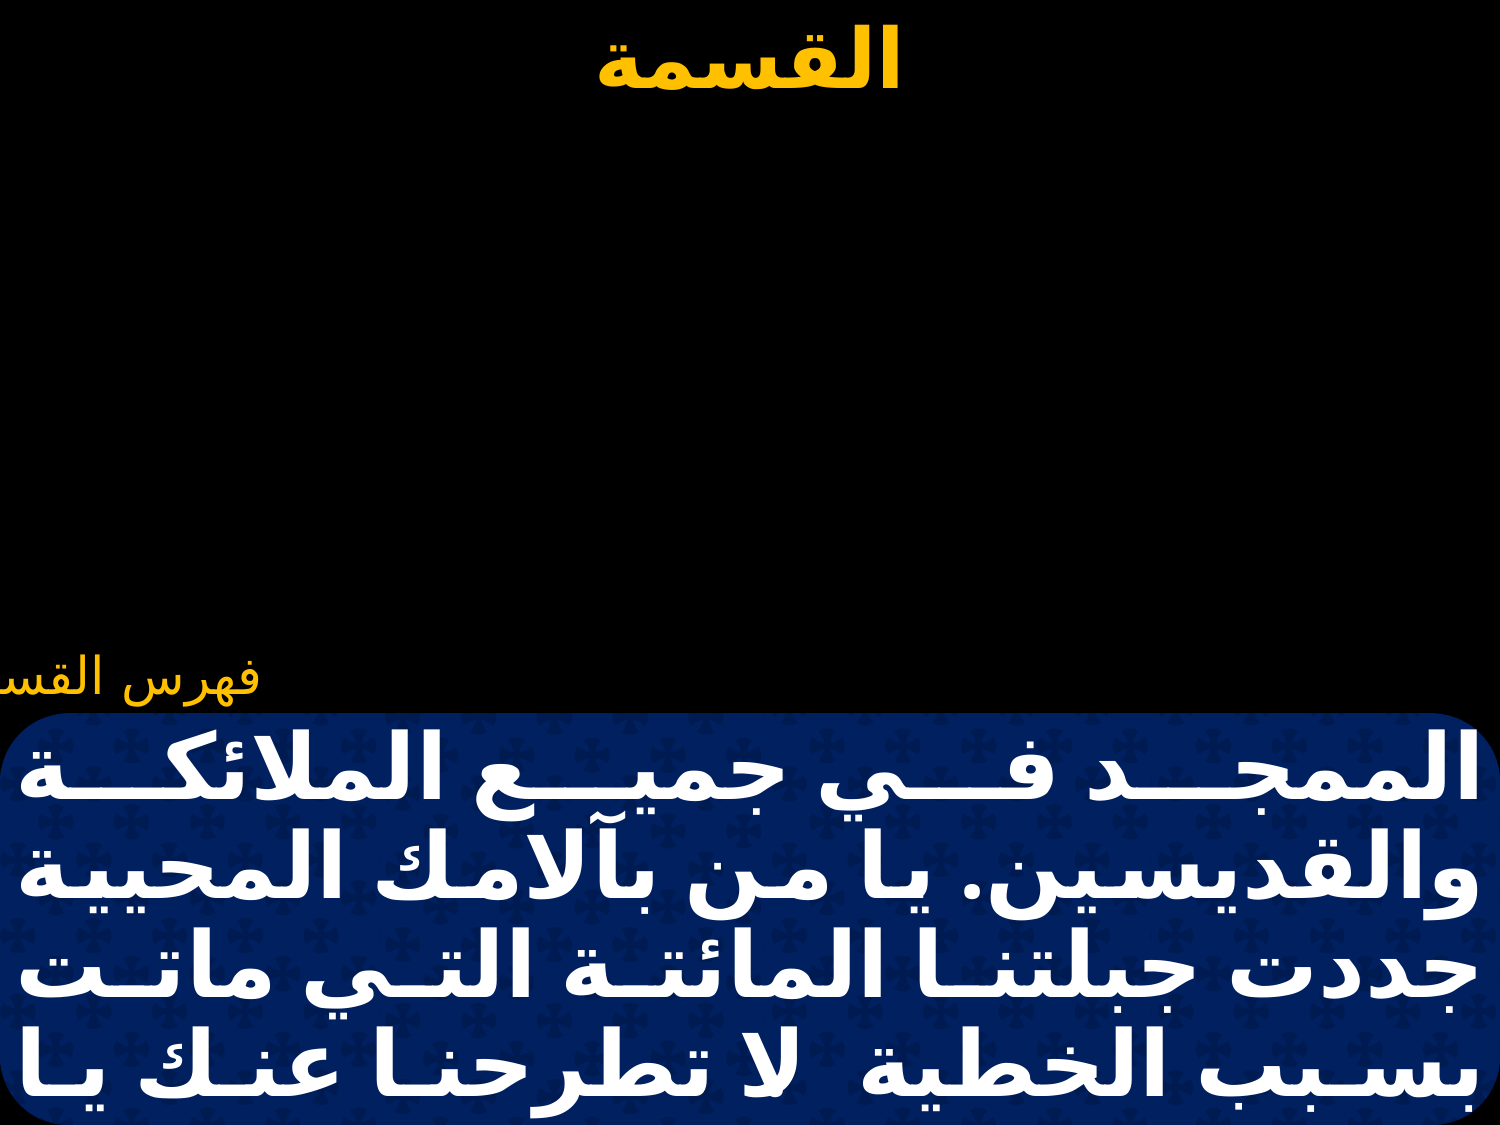

#
الممجد في جميع الملائكة والقديسين. يا من بآلامك المحيية جددت جبلتنا المائتة التي ماتت بسبب الخطية. لا تطرحنا عنك يا إلهنا. ويا من بصليبك الغالب قتلت الموت الذي كان سائدًا علينا،